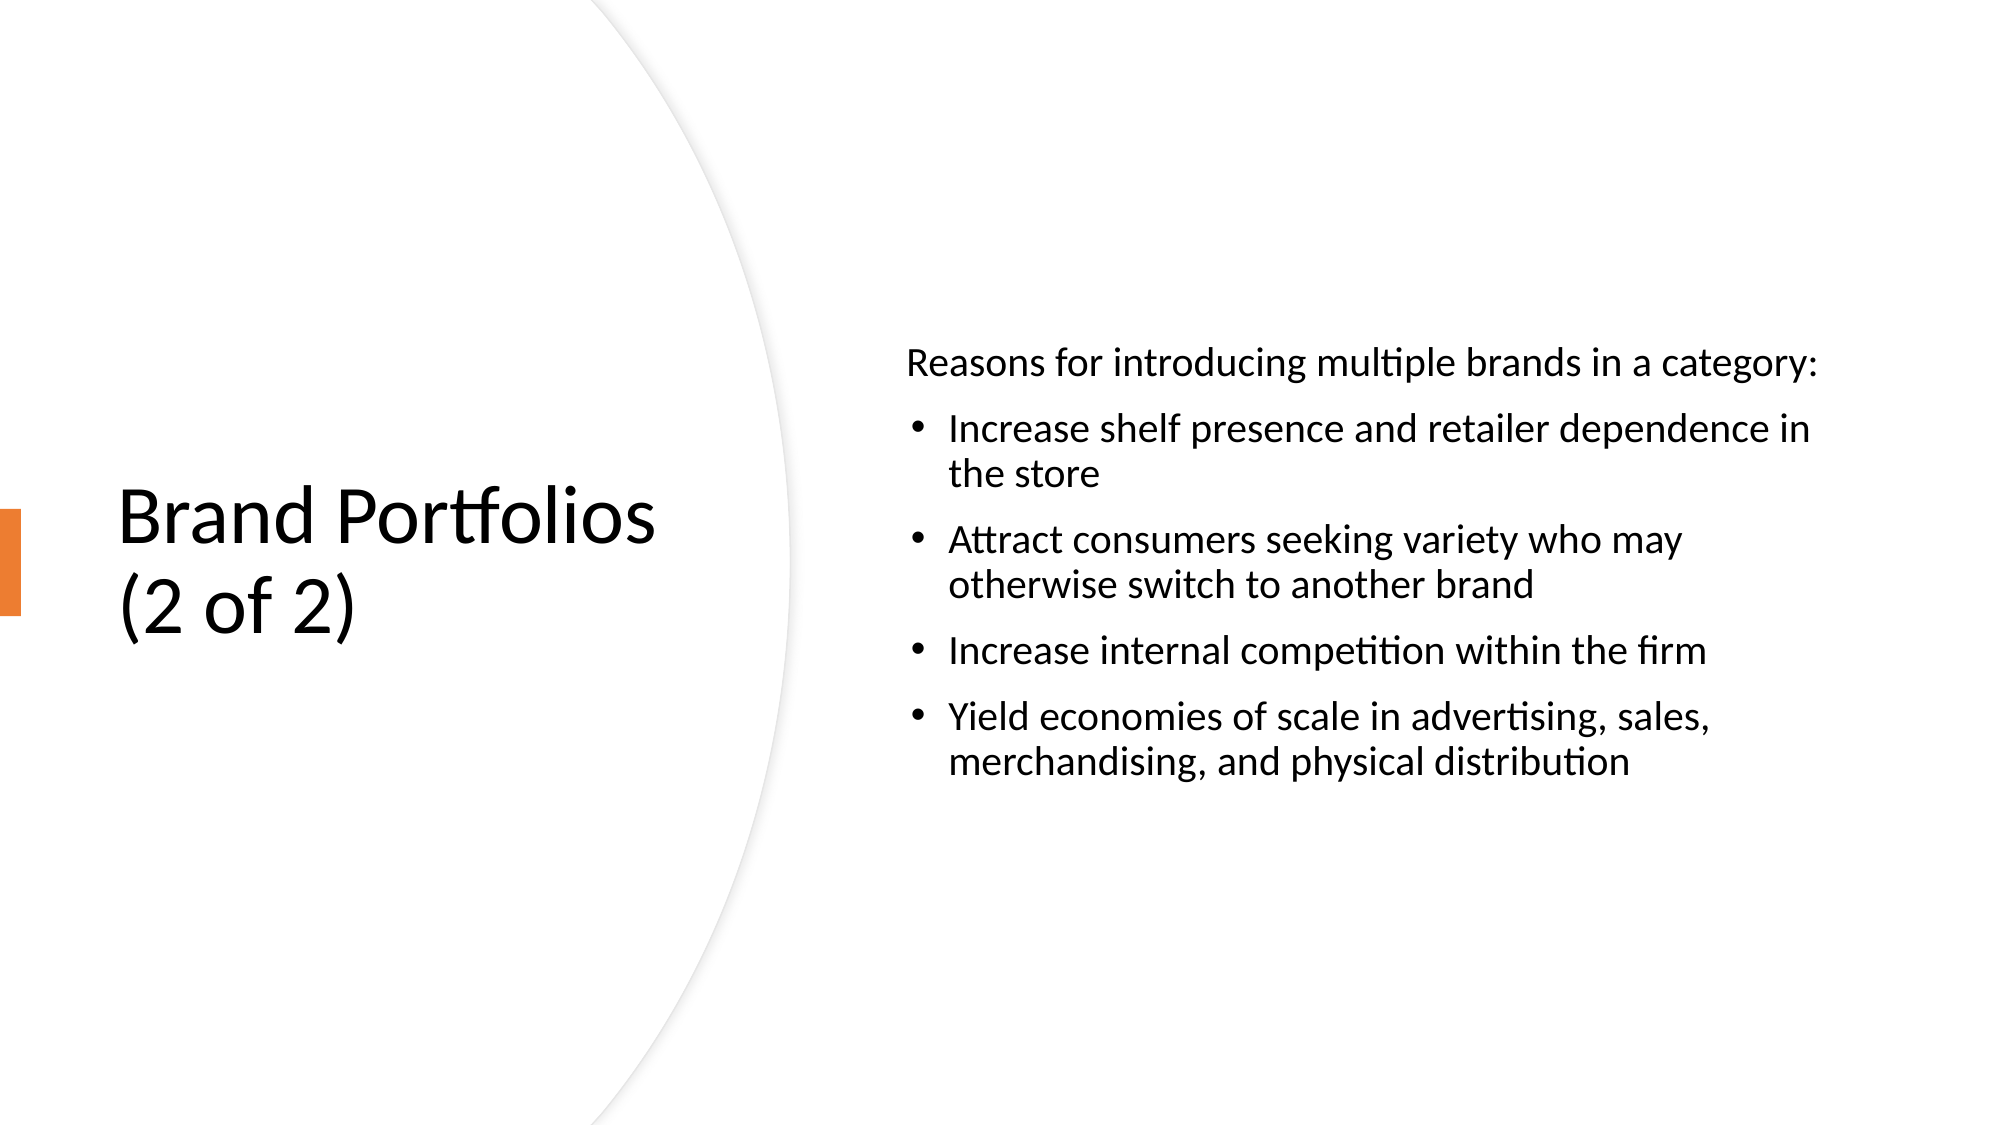

Reasons for introducing multiple brands in a category:
Increase shelf presence and retailer dependence in the store
Attract consumers seeking variety who may otherwise switch to another brand
Increase internal competition within the firm
Yield economies of scale in advertising, sales, merchandising, and physical distribution
# Brand Portfolios (2 of 2)